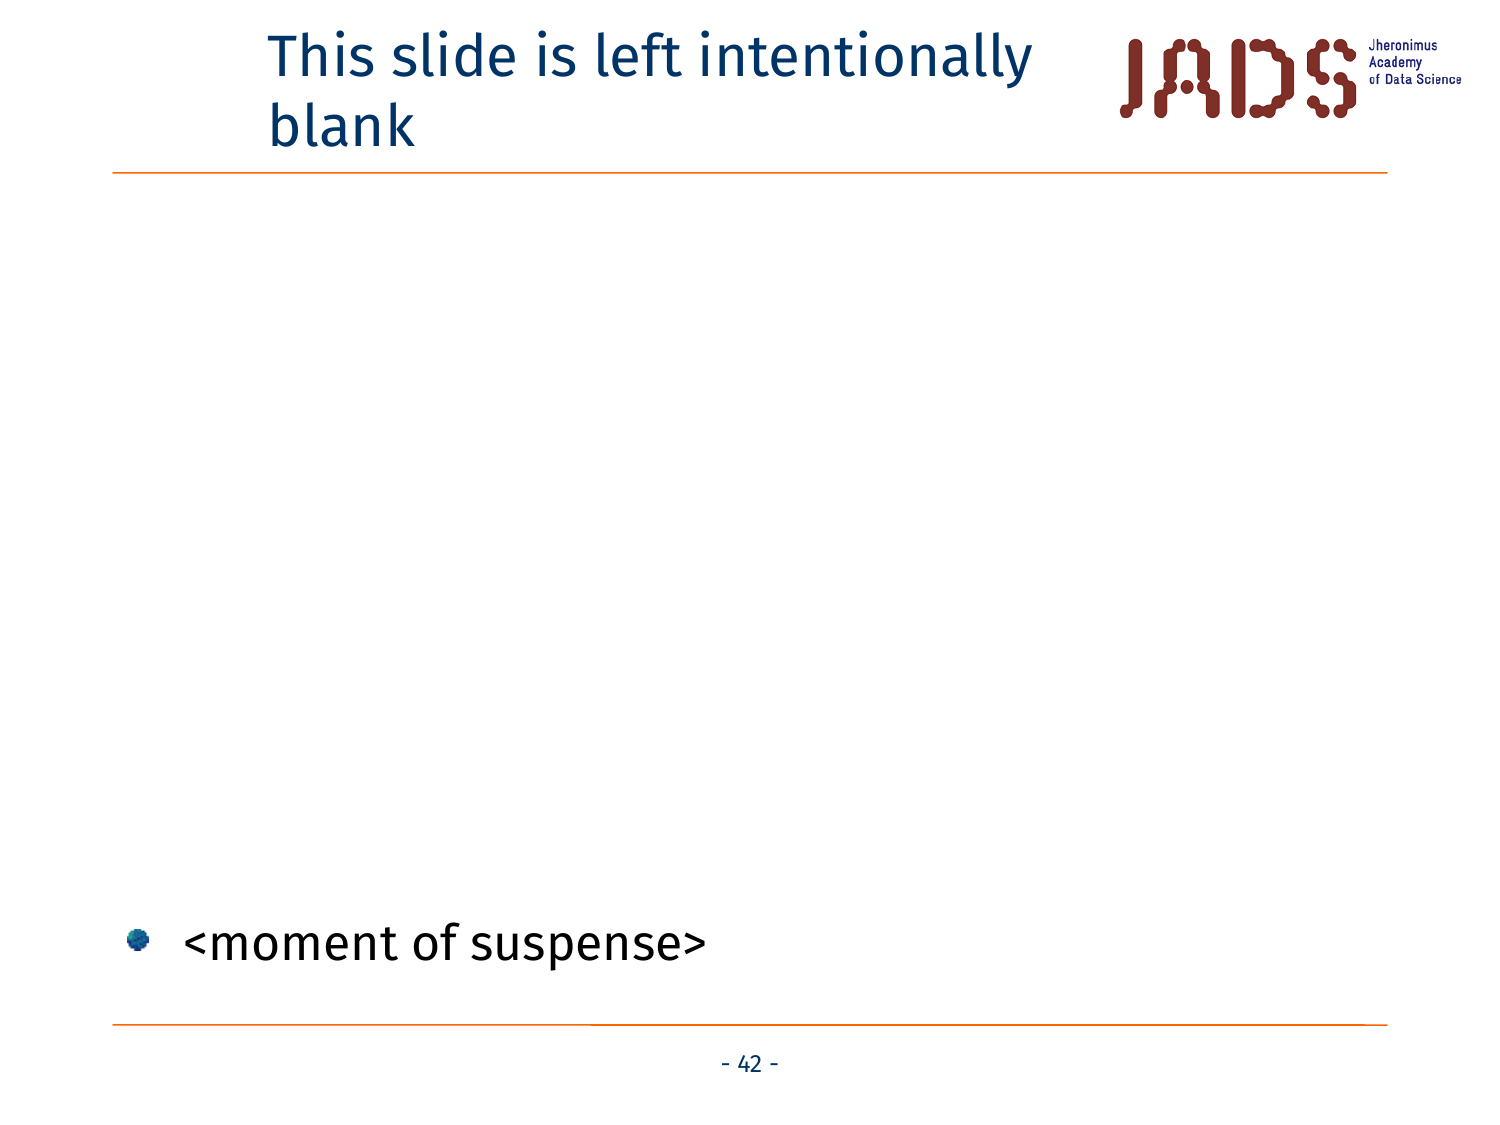

# This slide is left intentionally blank

<moment of suspense>
- 42 -